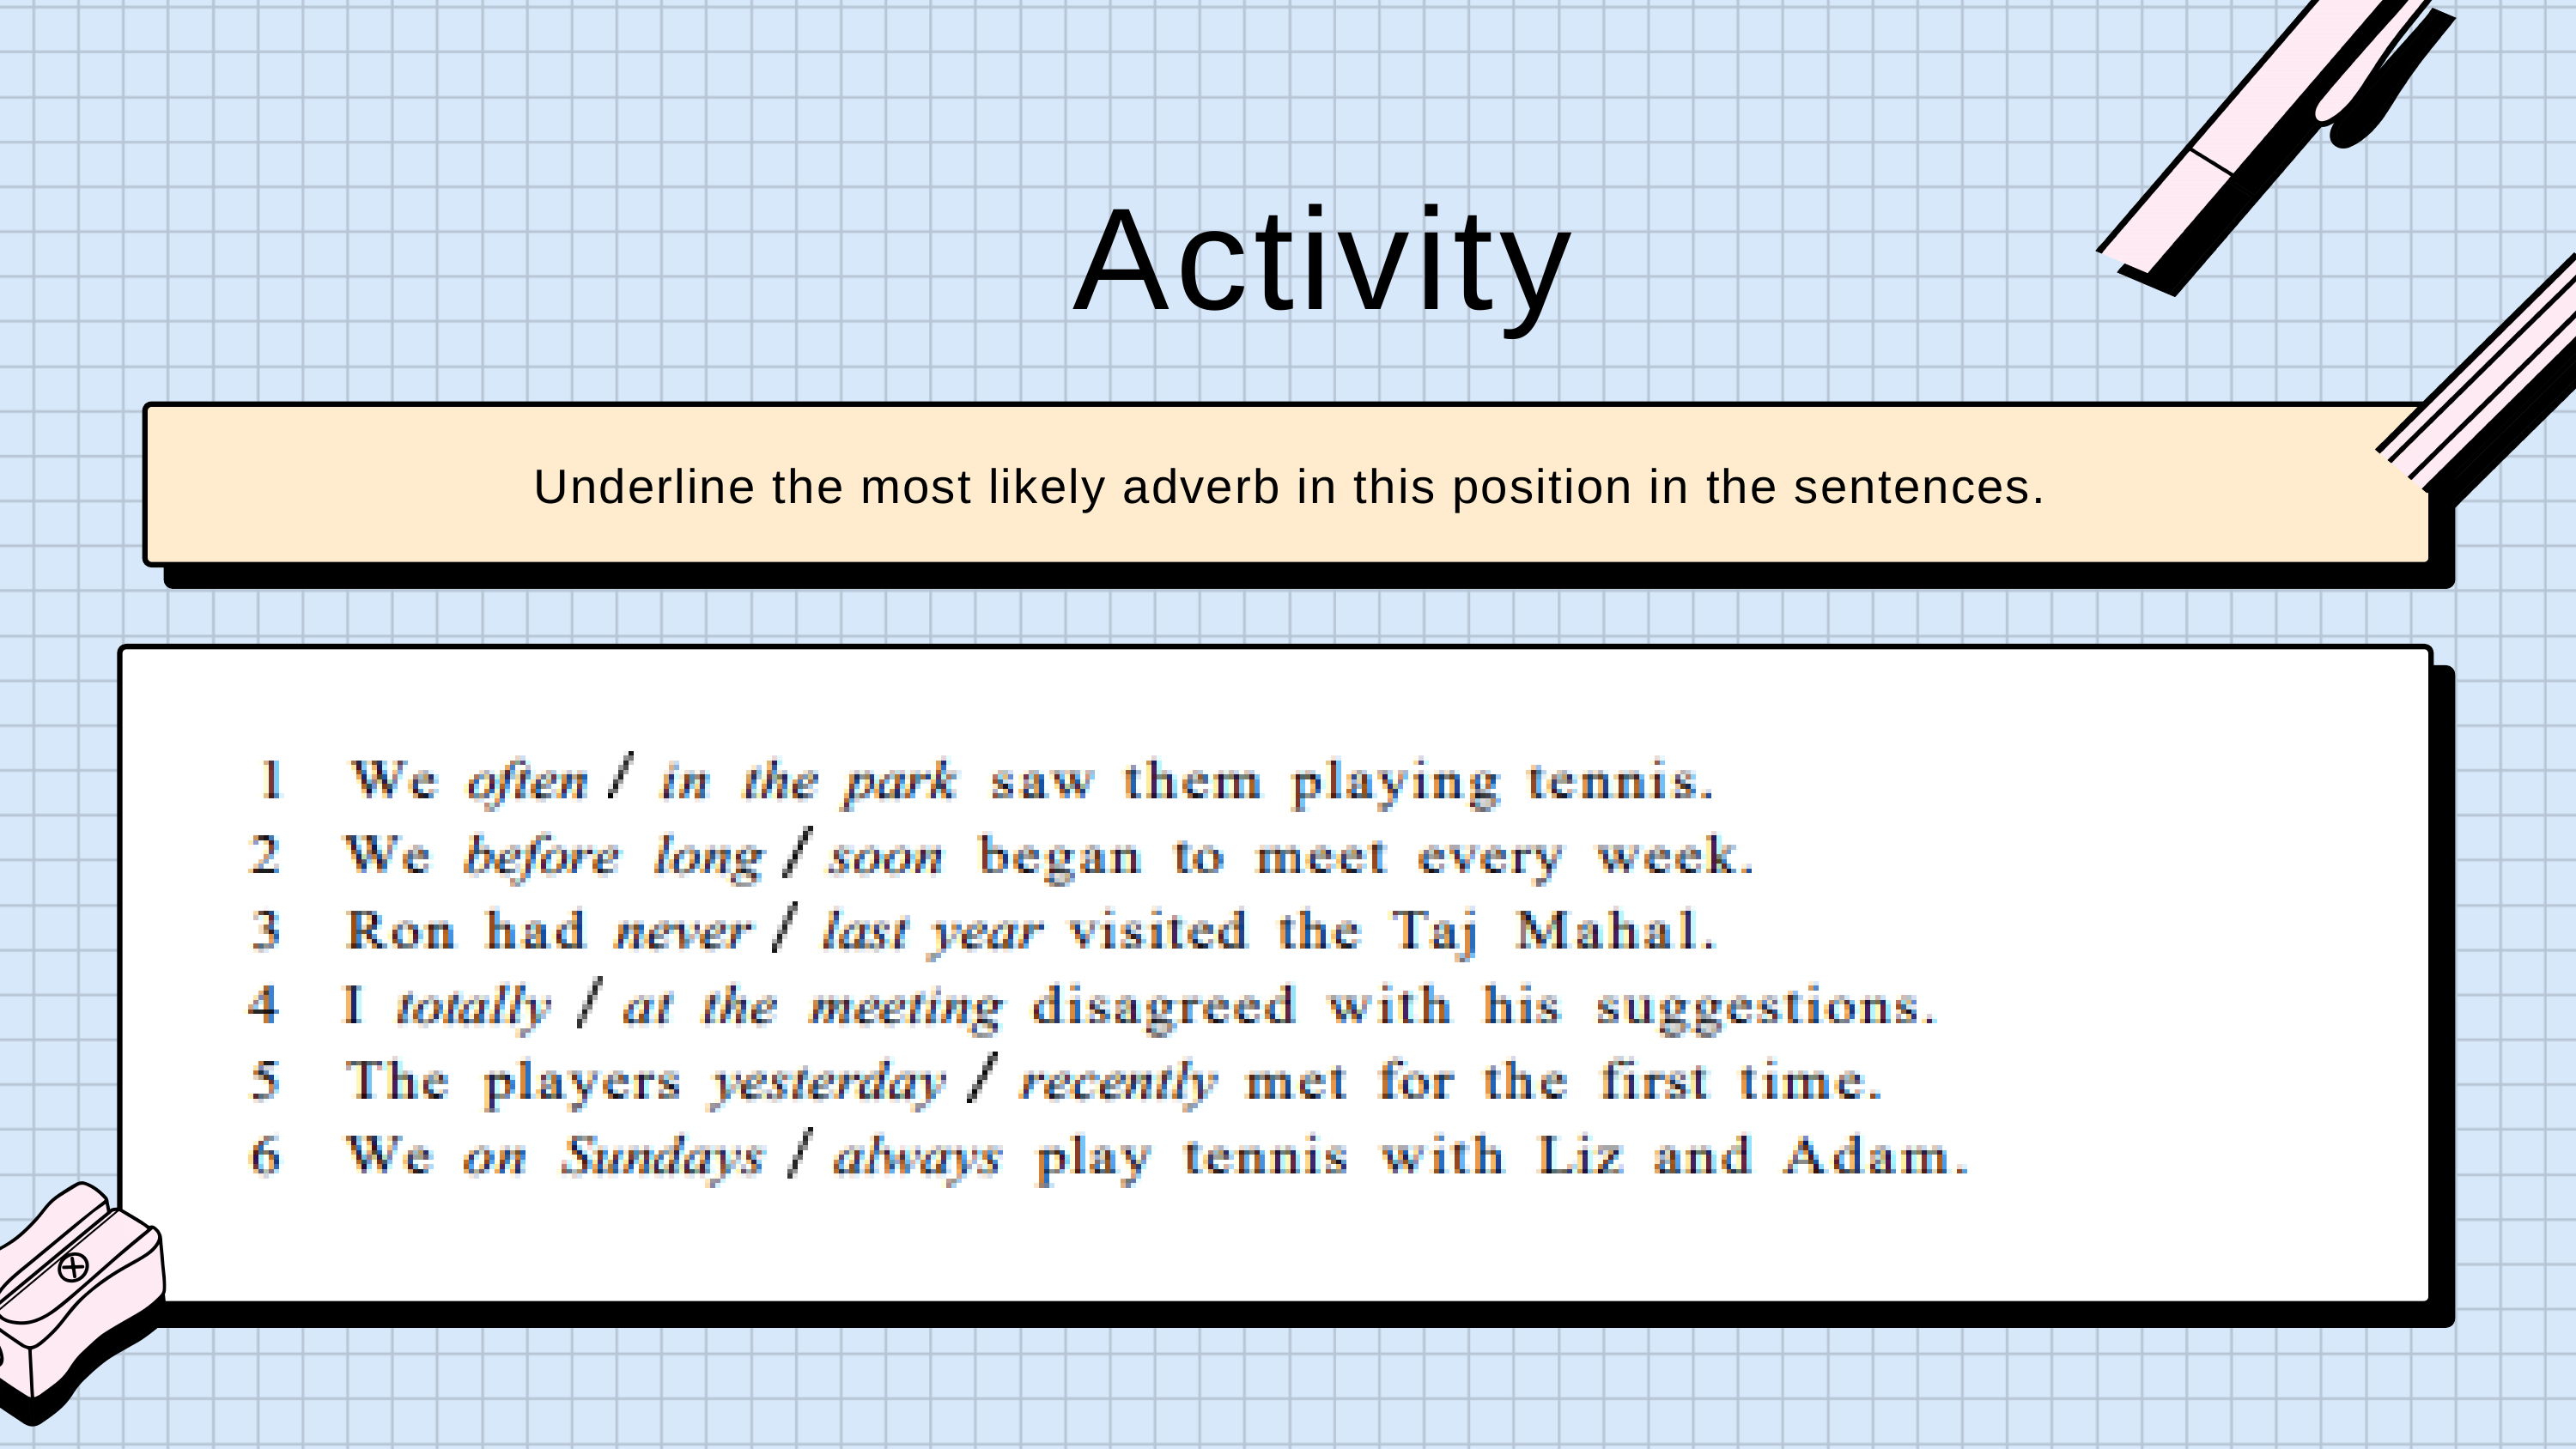

Activity

Underline the most likely adverb in this position in the sentences.